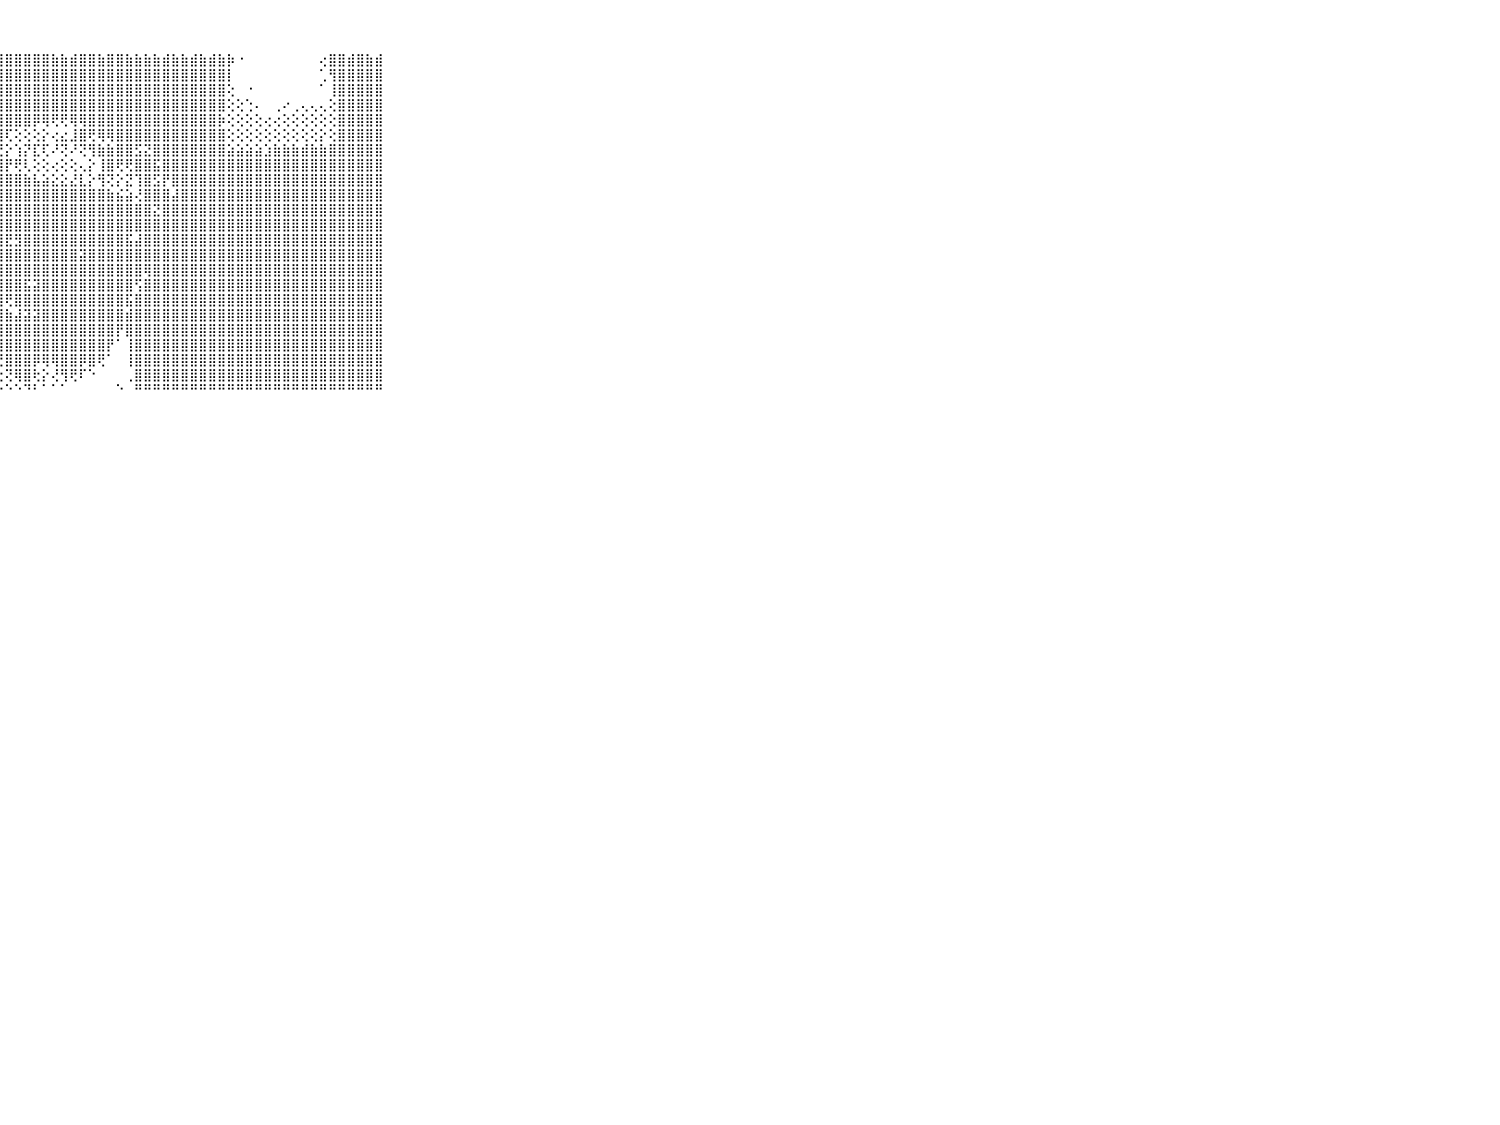

⠀⠀⠀⠀⠀⠀⠀⠀⠀⠀⠀⣵⣷⣷⣷⣷⣷⣷⣿⣿⣿⣿⣷⣾⣷⣾⣿⣿⣿⣿⣿⣿⣿⣷⣷⣾⣿⣿⣷⣿⣿⣷⣷⣷⣷⣾⣷⣷⣾⣷⣾⣷⡷⠐⠀⠀⠀⠀⠀⠀⠀⠀⢔⣿⣿⣾⣿⣷⣾⠀⠀⠀⠀⠀⠀⠀⠀⠀⠀⠀⠀
⠀⠀⠀⠀⠀⠀⠀⠀⠀⠀⠀⣿⣿⣿⣿⣿⣿⣿⣿⣿⣿⣿⣿⣿⣿⣿⣿⣿⣿⣿⣿⣿⣿⣿⣿⣿⣿⣿⣿⣿⣿⣿⣿⣿⣿⣿⣿⣿⣿⣿⣿⣿⡇⠀⠀⠀⠀⠀⠀⠀⠀⠀⢁⢻⣿⣿⣿⣿⣿⠀⠀⠀⠀⠀⠀⠀⠀⠀⠀⠀⠀
⠀⠀⠀⠀⠀⠀⠀⠀⠀⠀⠀⣿⣿⣿⣿⣿⣿⣿⣿⣿⣿⣿⣿⣿⣿⣿⣿⣿⣿⣿⣿⣿⣿⣿⣿⣿⣿⣿⣿⣿⣿⣿⣿⣿⣿⣿⣿⣿⣿⣿⣿⣿⢕⠀⠐⠀⠀⠀⠀⠀⠀⠀⠁⢸⣿⣿⣿⣿⣿⠀⠀⠀⠀⠀⠀⠀⠀⠀⠀⠀⠀
⠀⠀⠀⠀⠀⠀⠀⠀⠀⠀⠀⣿⣿⣿⣿⣿⣿⣿⣿⣿⣿⣿⣿⣿⣿⣿⣿⣿⣿⣿⣿⣿⣿⣿⣿⣿⣿⣿⣿⣿⣿⣿⣿⣿⣿⣿⣿⣿⣿⣿⣿⣿⢕⢕⢑⠄⠀⢀⠔⢀⢄⢄⢄⢕⣿⣿⣿⣿⣿⠀⠀⠀⠀⠀⠀⠀⠀⠀⠀⠀⠀
⠀⠀⠀⠀⠀⠀⠀⠀⠀⠀⠀⣿⣿⣿⣿⣿⣿⣿⣿⣿⣿⣿⣿⣿⣿⣿⣿⣿⣿⣿⣿⡿⢿⢟⢟⢿⢿⣿⣿⣿⣿⣿⣿⣿⣿⣿⣿⣿⣿⣿⣿⡷⢕⢕⢕⢕⢔⢔⢕⢕⢕⢕⢕⢕⣿⣿⣿⣿⣿⠀⠀⠀⠀⠀⠀⠀⠀⠀⠀⠀⠀
⠀⠀⠀⠀⠀⠀⠀⠀⠀⠀⠀⣿⣿⣿⣿⣿⣿⣿⣿⣿⣿⣿⣿⣿⣿⣿⣿⣿⢏⢕⢕⢕⡕⢔⣔⣸⣿⢟⢿⢿⣿⣿⣿⣿⣿⣿⣿⣿⣿⣿⣿⣿⢕⢕⢕⢕⢕⢕⢕⢕⢕⢕⡕⢕⣿⣿⣿⣿⣿⠀⠀⠀⠀⠀⠀⠀⠀⠀⠀⠀⠀
⠀⠀⠀⠀⠀⠀⠀⠀⠀⠀⠀⣿⣿⣿⣿⣿⣿⣿⣿⣿⣿⣿⣿⣿⣿⣿⣿⢝⡕⢱⡝⣏⢏⠜⢝⠜⢝⢻⣷⣷⣿⣿⣫⣝⣿⣿⣿⣿⣿⣿⣿⣿⣵⣵⣵⣵⣱⣷⣷⣷⣾⣷⣷⣿⣿⣿⣿⣿⣿⠀⠀⠀⠀⠀⠀⠀⠀⠀⠀⠀⠀
⠀⠀⠀⠀⠀⠀⠀⠀⠀⠀⠀⣿⣿⣿⣿⣿⣿⣿⣿⣿⣿⣿⣿⣿⣿⣿⣿⣾⡟⢟⢇⢕⢕⢔⢕⢕⢄⡕⢸⣿⢟⢟⣿⣿⣯⣿⣿⣿⣿⣿⣿⣿⣿⣿⣿⣿⣿⣿⣿⣿⣿⣿⣿⣿⣿⣿⣿⣿⣿⠀⠀⠀⠀⠀⠀⠀⠀⠀⠀⠀⠀
⠀⠀⠀⠀⠀⠀⠀⠀⠀⠀⠀⣿⣿⣿⣿⣿⣿⣿⣿⣿⣿⣿⣿⣿⣿⣿⣟⣿⣿⣿⣷⣧⣵⣕⣕⣜⣇⡕⢻⢝⡕⣝⢹⣿⣫⡟⣿⣿⣿⣿⣿⣿⣿⣿⣿⣿⣿⣿⣿⣿⣿⣿⣿⣿⣿⣿⣿⣿⣿⠀⠀⠀⠀⠀⠀⠀⠀⠀⠀⠀⠀
⠀⠀⠀⠀⠀⠀⠀⠀⠀⠀⠀⣿⣿⣿⣿⣿⣿⣿⣿⣿⣿⣿⣿⣿⣿⣿⣣⣿⣿⣿⣿⣿⣿⣿⣿⣿⣿⣿⣿⣷⣮⣵⢜⣿⣿⣿⣼⣿⣿⣿⣿⣿⣿⣿⣿⣿⣿⣿⣿⣿⣿⣿⣿⣿⣿⣿⣿⣿⣿⠀⠀⠀⠀⠀⠀⠀⠀⠀⠀⠀⠀
⠀⠀⠀⠀⠀⠀⠀⠀⠀⠀⠀⣿⣿⣿⣿⣿⣿⣿⣿⣿⣿⣿⣿⣿⣿⡏⣼⣿⣿⣿⣿⣿⣿⣿⣿⣿⣿⣿⣿⣿⣿⣿⣿⣿⣝⣿⣿⣿⣿⣿⣿⣿⣿⣿⣿⣿⣿⣿⣿⣿⣿⣿⣿⣿⣿⣿⣿⣿⣿⠀⠀⠀⠀⠀⠀⠀⠀⠀⠀⠀⠀
⠀⠀⠀⠀⠀⠀⠀⠀⠀⠀⠀⣿⣿⣿⣿⣿⣿⣿⣿⣿⣿⣿⣿⣿⣿⡇⣿⣿⣿⣿⣿⣿⣿⣿⣿⣿⣿⣿⣿⣿⣿⣿⣿⣿⣿⣿⣿⣿⣿⣿⣿⣿⣿⣿⣿⣿⣿⣿⣿⣿⣿⣿⣿⣿⣿⣿⣿⣿⣿⠀⠀⠀⠀⠀⠀⠀⠀⠀⠀⠀⠀
⠀⠀⠀⠀⠀⠀⠀⠀⠀⠀⠀⣿⣿⣿⣿⣿⣿⣿⣿⣿⣿⣿⣿⣿⣿⣷⣿⣿⣟⣻⣿⣿⣿⣿⣿⣿⣿⣿⣿⣿⣿⣯⣼⣿⣿⣿⣿⣿⣿⣿⣿⣿⣿⣿⣿⣿⣿⣿⣿⣿⣿⣿⣿⣿⣿⣿⣿⣿⣿⠀⠀⠀⠀⠀⠀⠀⠀⠀⠀⠀⠀
⠀⠀⠀⠀⠀⠀⠀⠀⠀⠀⠀⣿⣿⣿⣿⣿⣿⣿⣿⣿⣿⣿⣿⣿⣿⣿⣿⣿⣿⣿⣿⣿⣿⣿⣿⣿⣽⣿⣿⣿⣿⣿⣿⣿⣿⣿⣿⣿⣿⣿⣿⣿⣿⣿⣿⣿⣿⣿⣿⣿⣿⣿⣿⣿⣿⣿⣿⣿⣿⠀⠀⠀⠀⠀⠀⠀⠀⠀⠀⠀⠀
⠀⠀⠀⠀⠀⠀⠀⠀⠀⠀⠀⣿⣿⣿⣿⣿⣿⣿⣿⣿⣿⣿⣿⣿⣿⣿⣿⣿⣿⣿⣿⣿⣿⣿⣿⣿⣿⣿⣿⣿⣿⣿⣿⢿⣿⣿⣿⣿⣿⣿⣿⣿⣿⣿⣿⣿⣿⣿⣿⣿⣿⣿⣿⣿⣿⣿⣿⣿⣿⠀⠀⠀⠀⠀⠀⠀⠀⠀⠀⠀⠀
⠀⠀⠀⠀⠀⠀⠀⠀⠀⠀⠀⣿⣿⣿⣿⣿⣿⣿⣿⣿⣿⣿⣿⣿⣿⣿⣿⣿⣿⣿⣯⣽⣿⣿⣿⣿⣿⣿⣿⣿⣿⣿⢫⣿⣿⣿⣿⣿⣿⣿⣿⣿⣿⣿⣿⣿⣿⣿⣿⣿⣿⣿⣿⣿⣿⣿⣿⣿⣿⠀⠀⠀⠀⠀⠀⠀⠀⠀⠀⠀⠀
⠀⠀⠀⠀⠀⠀⠀⠀⠀⠀⠀⣿⣿⣿⣿⣿⣿⣿⣿⣿⣿⣿⣿⣿⣿⣿⣿⣿⢟⣿⣿⣿⣿⣿⣿⣿⣿⣿⣿⣿⣿⣯⣿⣿⣿⣿⣿⣿⣿⣿⣿⣿⣿⣿⣿⣿⣿⣿⣿⣿⣿⣿⣿⣿⣿⣿⣿⣿⣿⠀⠀⠀⠀⠀⠀⠀⠀⠀⠀⠀⠀
⠀⠀⠀⠀⠀⠀⠀⠀⠀⠀⠀⣿⣿⣿⣿⣿⣿⣿⣿⣿⣿⣿⣿⣿⣿⣿⣿⣿⣷⣼⣽⣽⣿⣿⣿⣿⣿⣿⣿⣿⣿⣾⣿⣿⣿⣿⣿⣿⣿⣿⣿⣿⣿⣿⣿⣿⣿⣿⣿⣿⣿⣿⣿⣿⣿⣿⣿⣿⣿⠀⠀⠀⠀⠀⠀⠀⠀⠀⠀⠀⠀
⠀⠀⠀⠀⠀⠀⠀⠀⠀⠀⠀⣿⣿⣿⣿⣿⣿⣿⣿⣿⣿⣿⣿⣿⣿⣿⣿⣿⣿⣿⣿⣿⣿⣿⣿⣿⣿⣿⣿⣿⡟⣿⣿⣿⣿⣿⣿⣿⣿⣿⣿⣿⣿⣿⣿⣿⣿⣿⣿⣿⣿⣿⣿⣿⣿⣿⣿⣿⣿⠀⠀⠀⠀⠀⠀⠀⠀⠀⠀⠀⠀
⠀⠀⠀⠀⠀⠀⠀⠀⠀⠀⠀⣿⣿⣿⣿⣿⣿⣿⣿⣿⣿⣿⣿⣿⣿⣿⡟⢿⣿⣿⣿⣿⣿⣿⣿⣿⣿⣿⣿⡟⠁⢸⣿⣿⣿⣿⣿⣿⣿⣿⣿⣿⣿⣿⣿⣿⣿⣿⣿⣿⣿⣿⣿⣿⣿⣿⣿⣿⣿⠀⠀⠀⠀⠀⠀⠀⠀⠀⠀⠀⠀
⠀⠀⠀⠀⠀⠀⠀⠀⠀⠀⠀⣿⣿⣿⣿⣿⣿⣿⣿⣿⣿⣿⣿⣿⣿⣿⢇⢜⣿⣿⣿⡿⢿⢿⣿⣿⡿⣿⢟⠁⠀⢸⣿⣿⣿⣿⣿⣿⣿⣿⣿⣿⣿⣿⣿⣿⣿⣿⣿⣿⣿⣿⣿⣿⣿⣿⣿⣿⣿⠀⠀⠀⠀⠀⠀⠀⠀⠀⠀⠀⠀
⠀⠀⠀⠀⠀⠀⠀⠀⠀⠀⠀⣿⣿⣿⣿⣿⣿⣿⣿⣿⣿⣿⣿⣿⣿⣿⢕⢕⢝⢿⣿⢗⡕⢜⢻⢟⠏⠑⠀⠀⠀⢀⣿⣿⣿⣿⣿⣿⣿⣿⣿⣿⣿⣿⣿⣿⣿⣿⣿⣿⣿⣿⣿⣿⣿⣿⣿⣿⣿⠀⠀⠀⠀⠀⠀⠀⠀⠀⠀⠀⠀
⠀⠀⠀⠀⠀⠀⠀⠀⠀⠀⠀⠛⠛⠛⠛⠛⠛⠛⠛⠛⠛⠛⠛⠛⠛⠛⠀⠑⠑⠑⠙⠃⠁⠁⠁⠀⠀⠀⠀⠀⠑⠀⠛⠛⠛⠛⠛⠛⠛⠛⠛⠛⠛⠛⠛⠛⠛⠛⠛⠛⠛⠛⠛⠛⠛⠛⠛⠛⠛⠀⠀⠀⠀⠀⠀⠀⠀⠀⠀⠀⠀